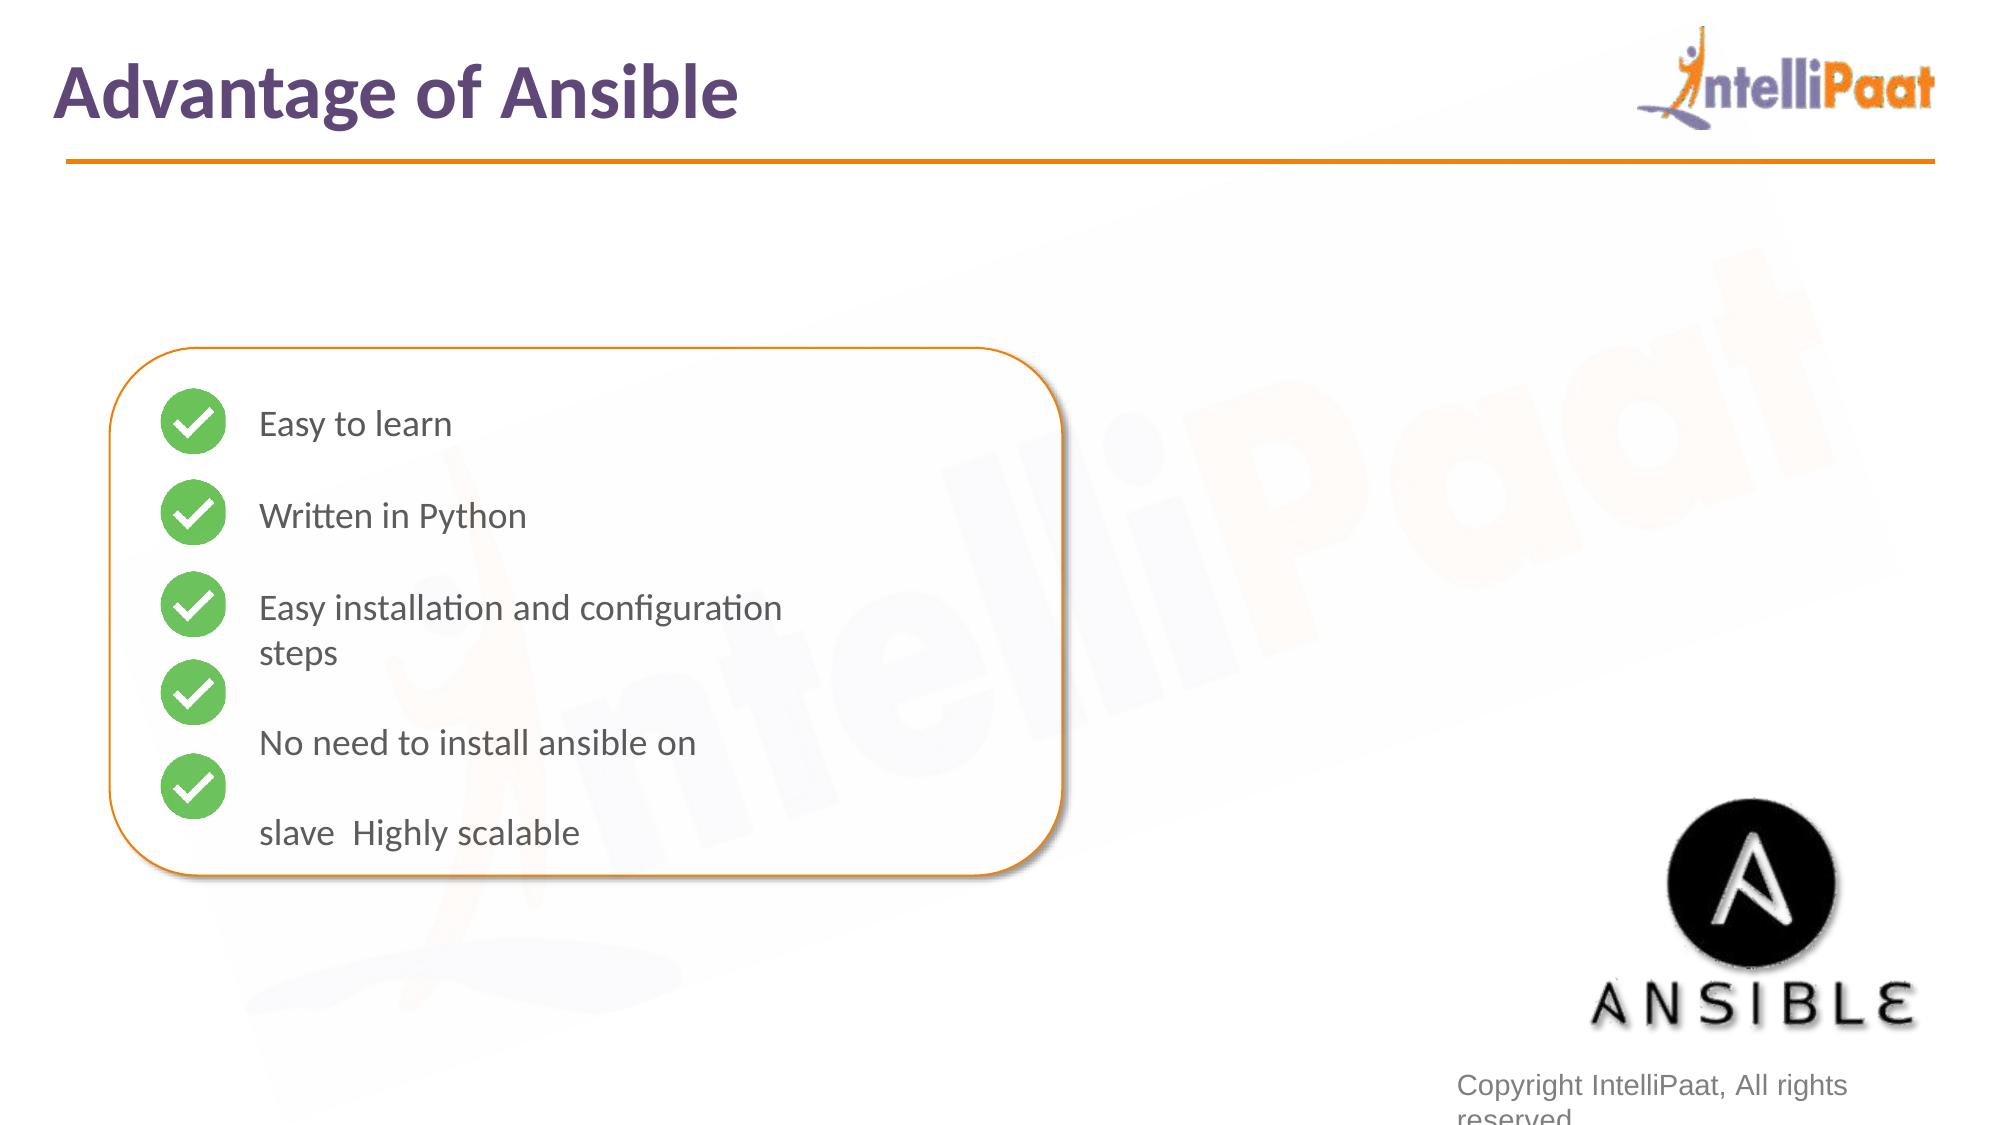

# Advantage of Ansible

Easy to learn

Written in Python

Easy installation and configuration steps
No need to install ansible on slave  Highly scalable

Copyright IntelliPaat, All rights reserved